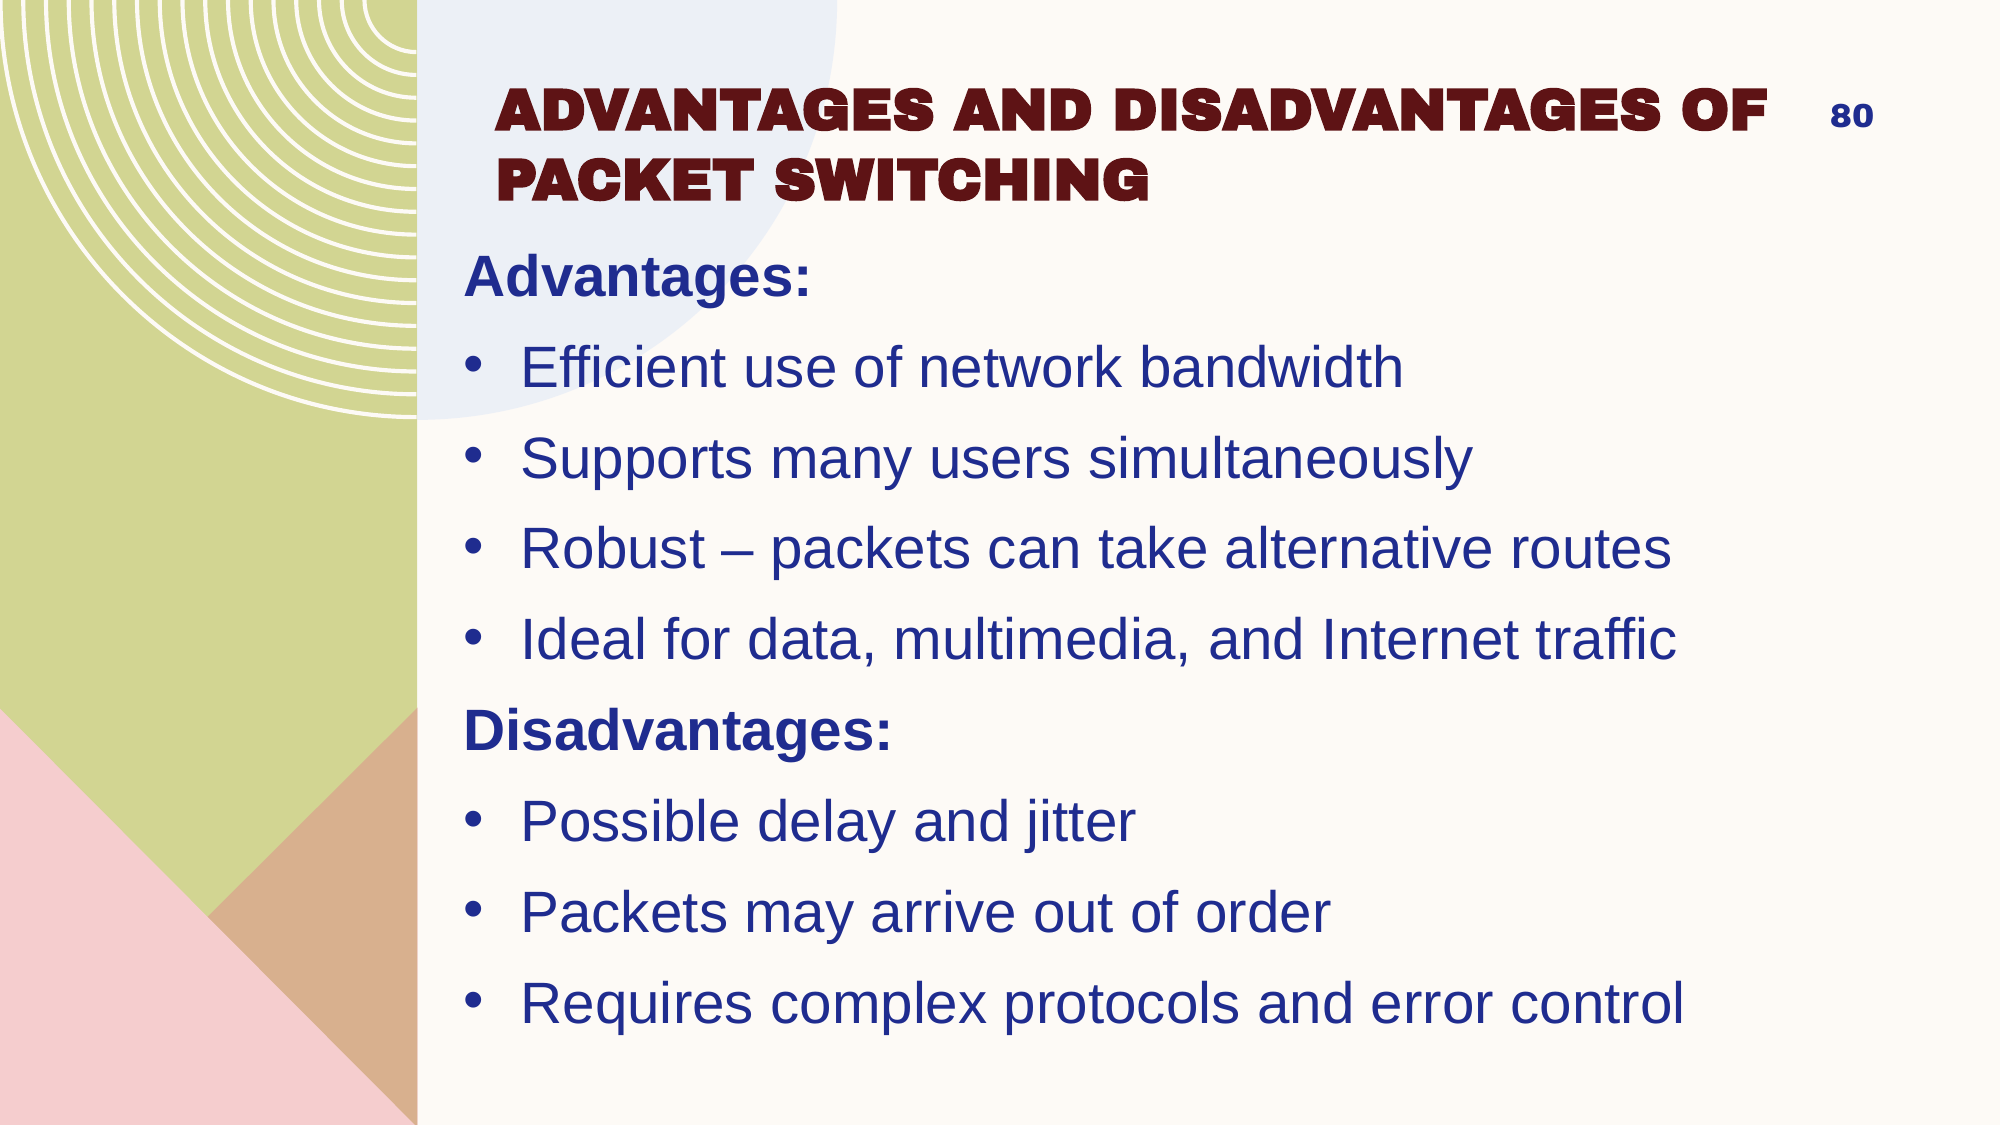

# Advantages and Disadvantages of Packet Switching
80
Advantages:
Efficient use of network bandwidth
Supports many users simultaneously
Robust – packets can take alternative routes
Ideal for data, multimedia, and Internet traffic
Disadvantages:
Possible delay and jitter
Packets may arrive out of order
Requires complex protocols and error control